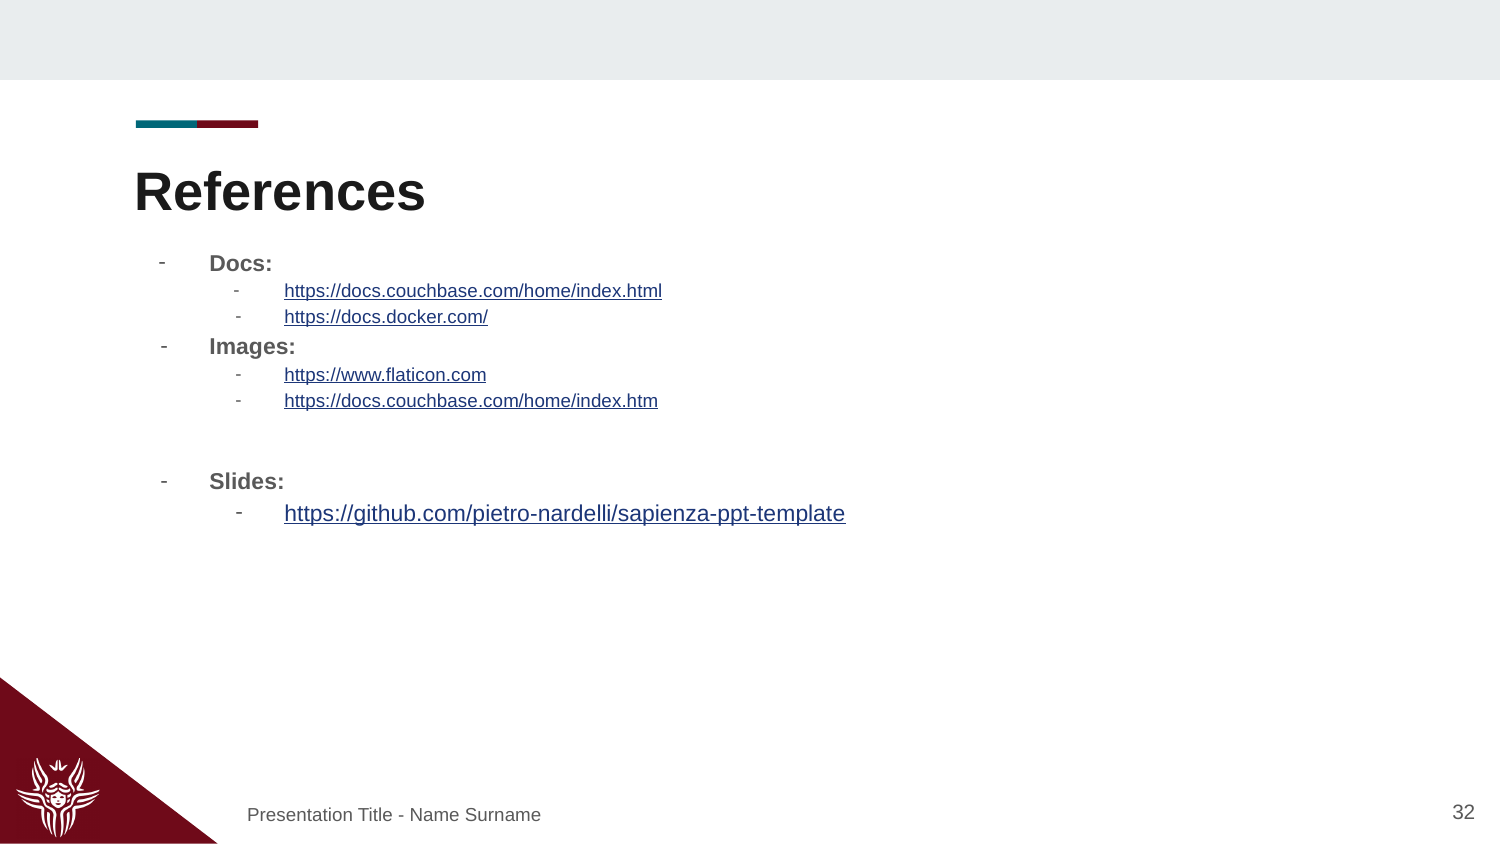

# References
Docs:
https://docs.couchbase.com/home/index.html
https://docs.docker.com/
Images:
https://www.flaticon.com
https://docs.couchbase.com/home/index.htm

Slides:
https://github.com/pietro-nardelli/sapienza-ppt-template
32
Presentation Title - Name Surname